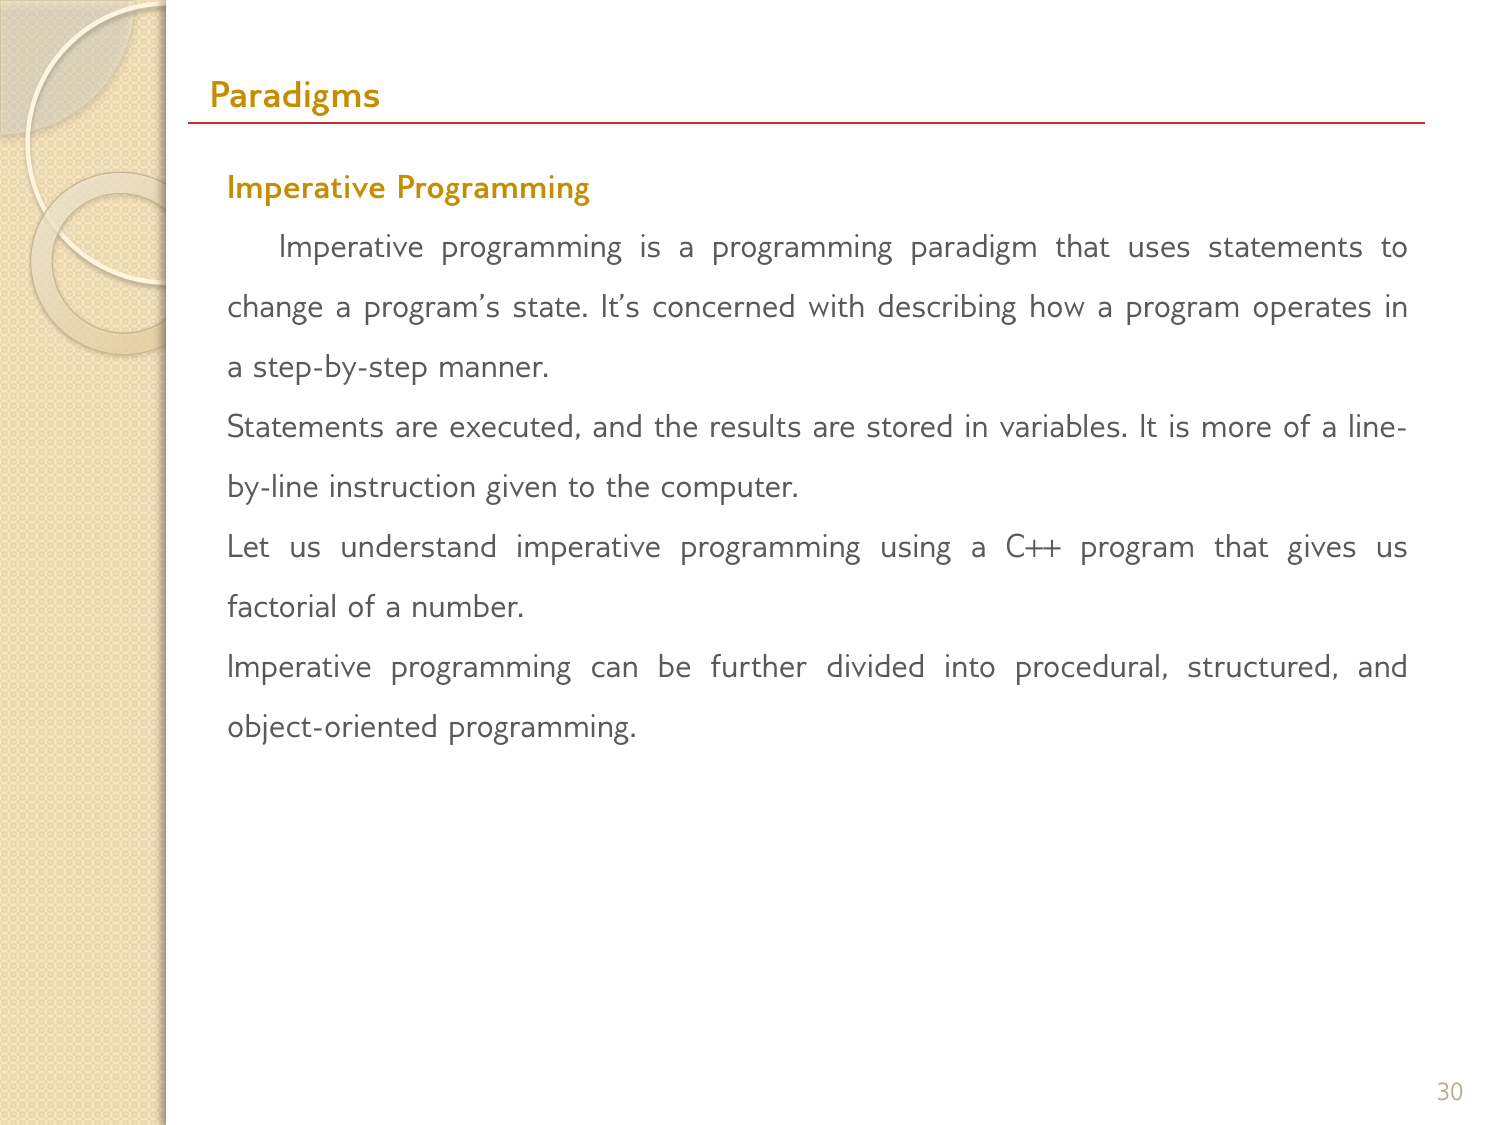

Paradigms
Imperative Programming
   Imperative programming is a programming paradigm that uses statements to change a program’s state. It’s concerned with describing how a program operates in a step-by-step manner.
Statements are executed, and the results are stored in variables. It is more of a line-by-line instruction given to the computer.
Let us understand imperative programming using a C++ program that gives us factorial of a number.
Imperative programming can be further divided into procedural, structured, and object-oriented programming.
30